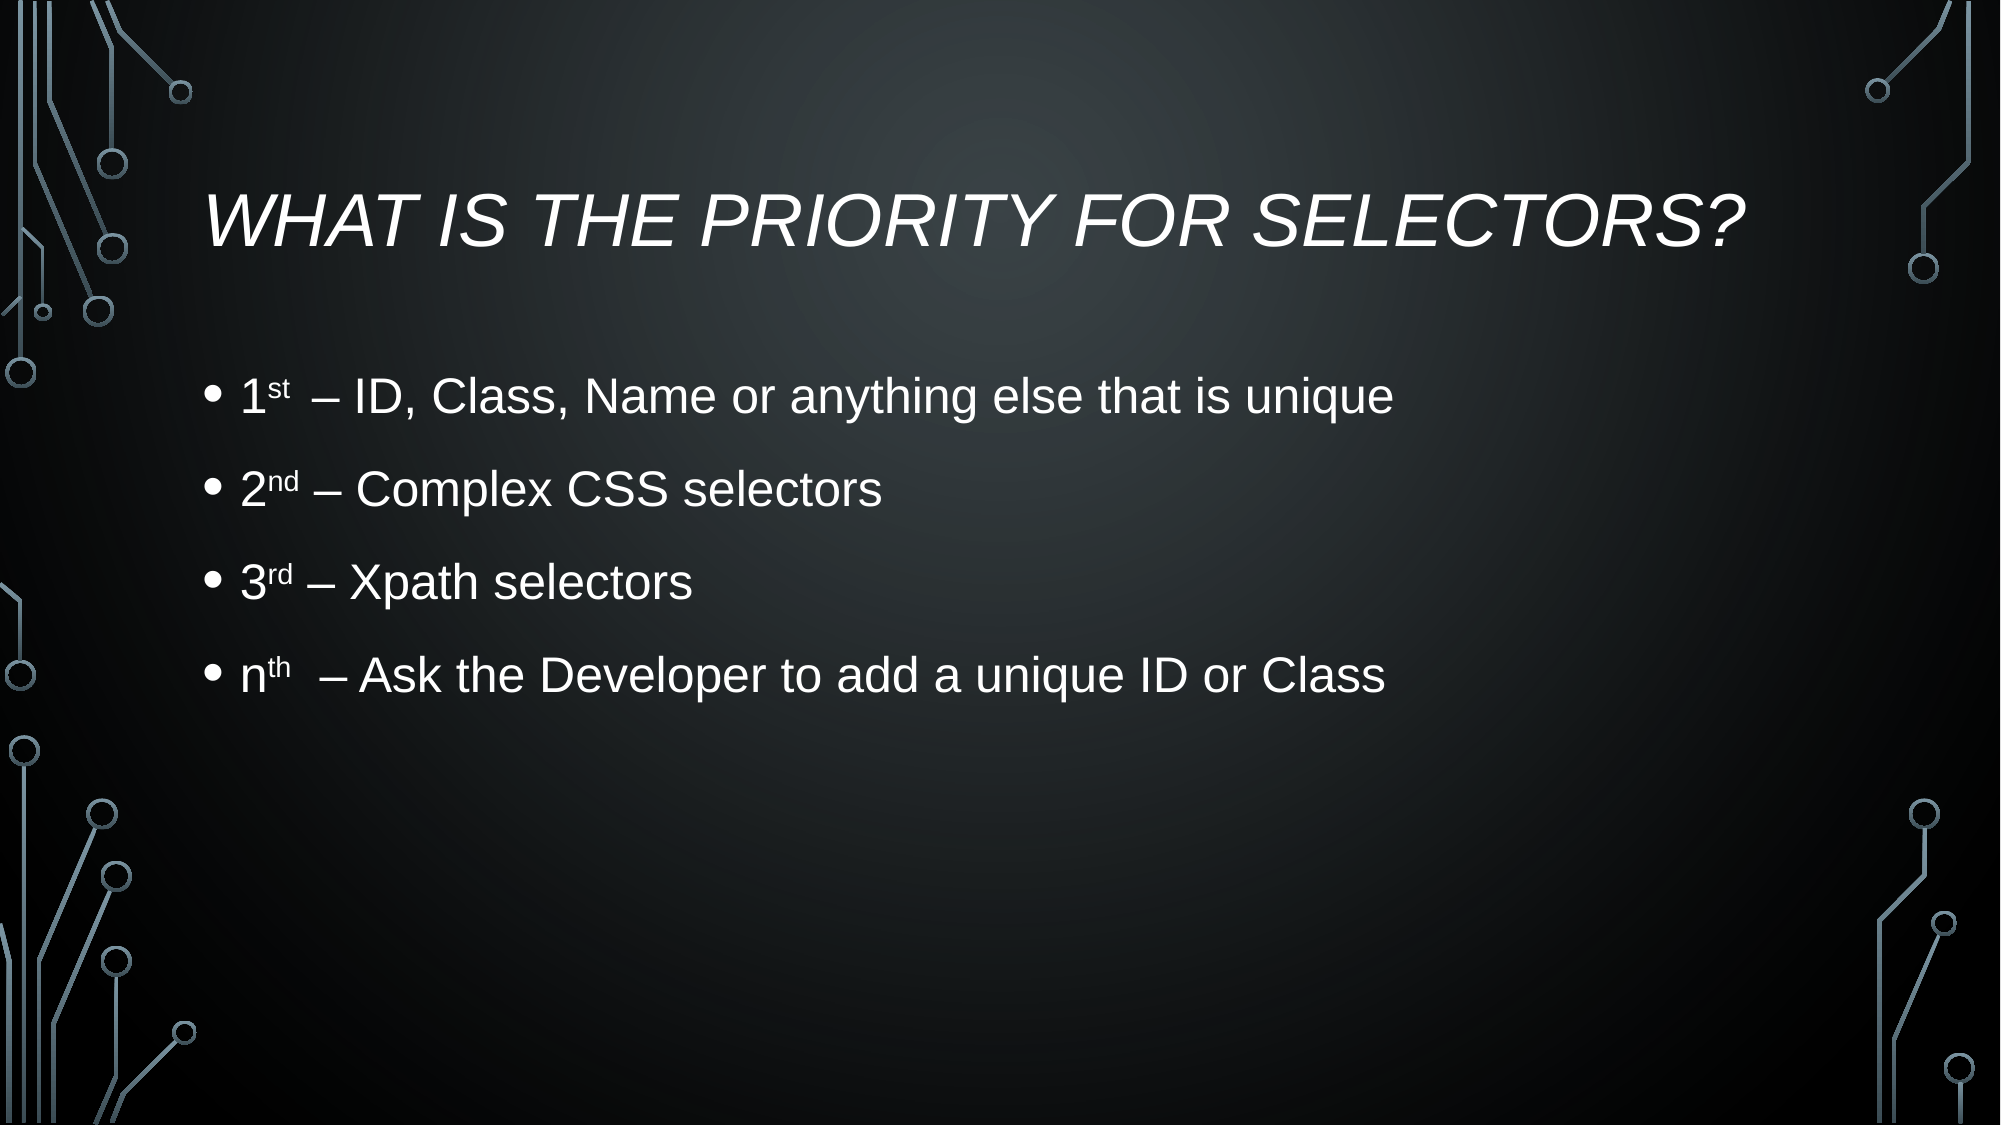

# What is the priority for selectors?
1st  – ID, Class, Name or anything else that is unique
2nd – Complex CSS selectors
3rd – Xpath selectors
nth  – Ask the Developer to add a unique ID or Class